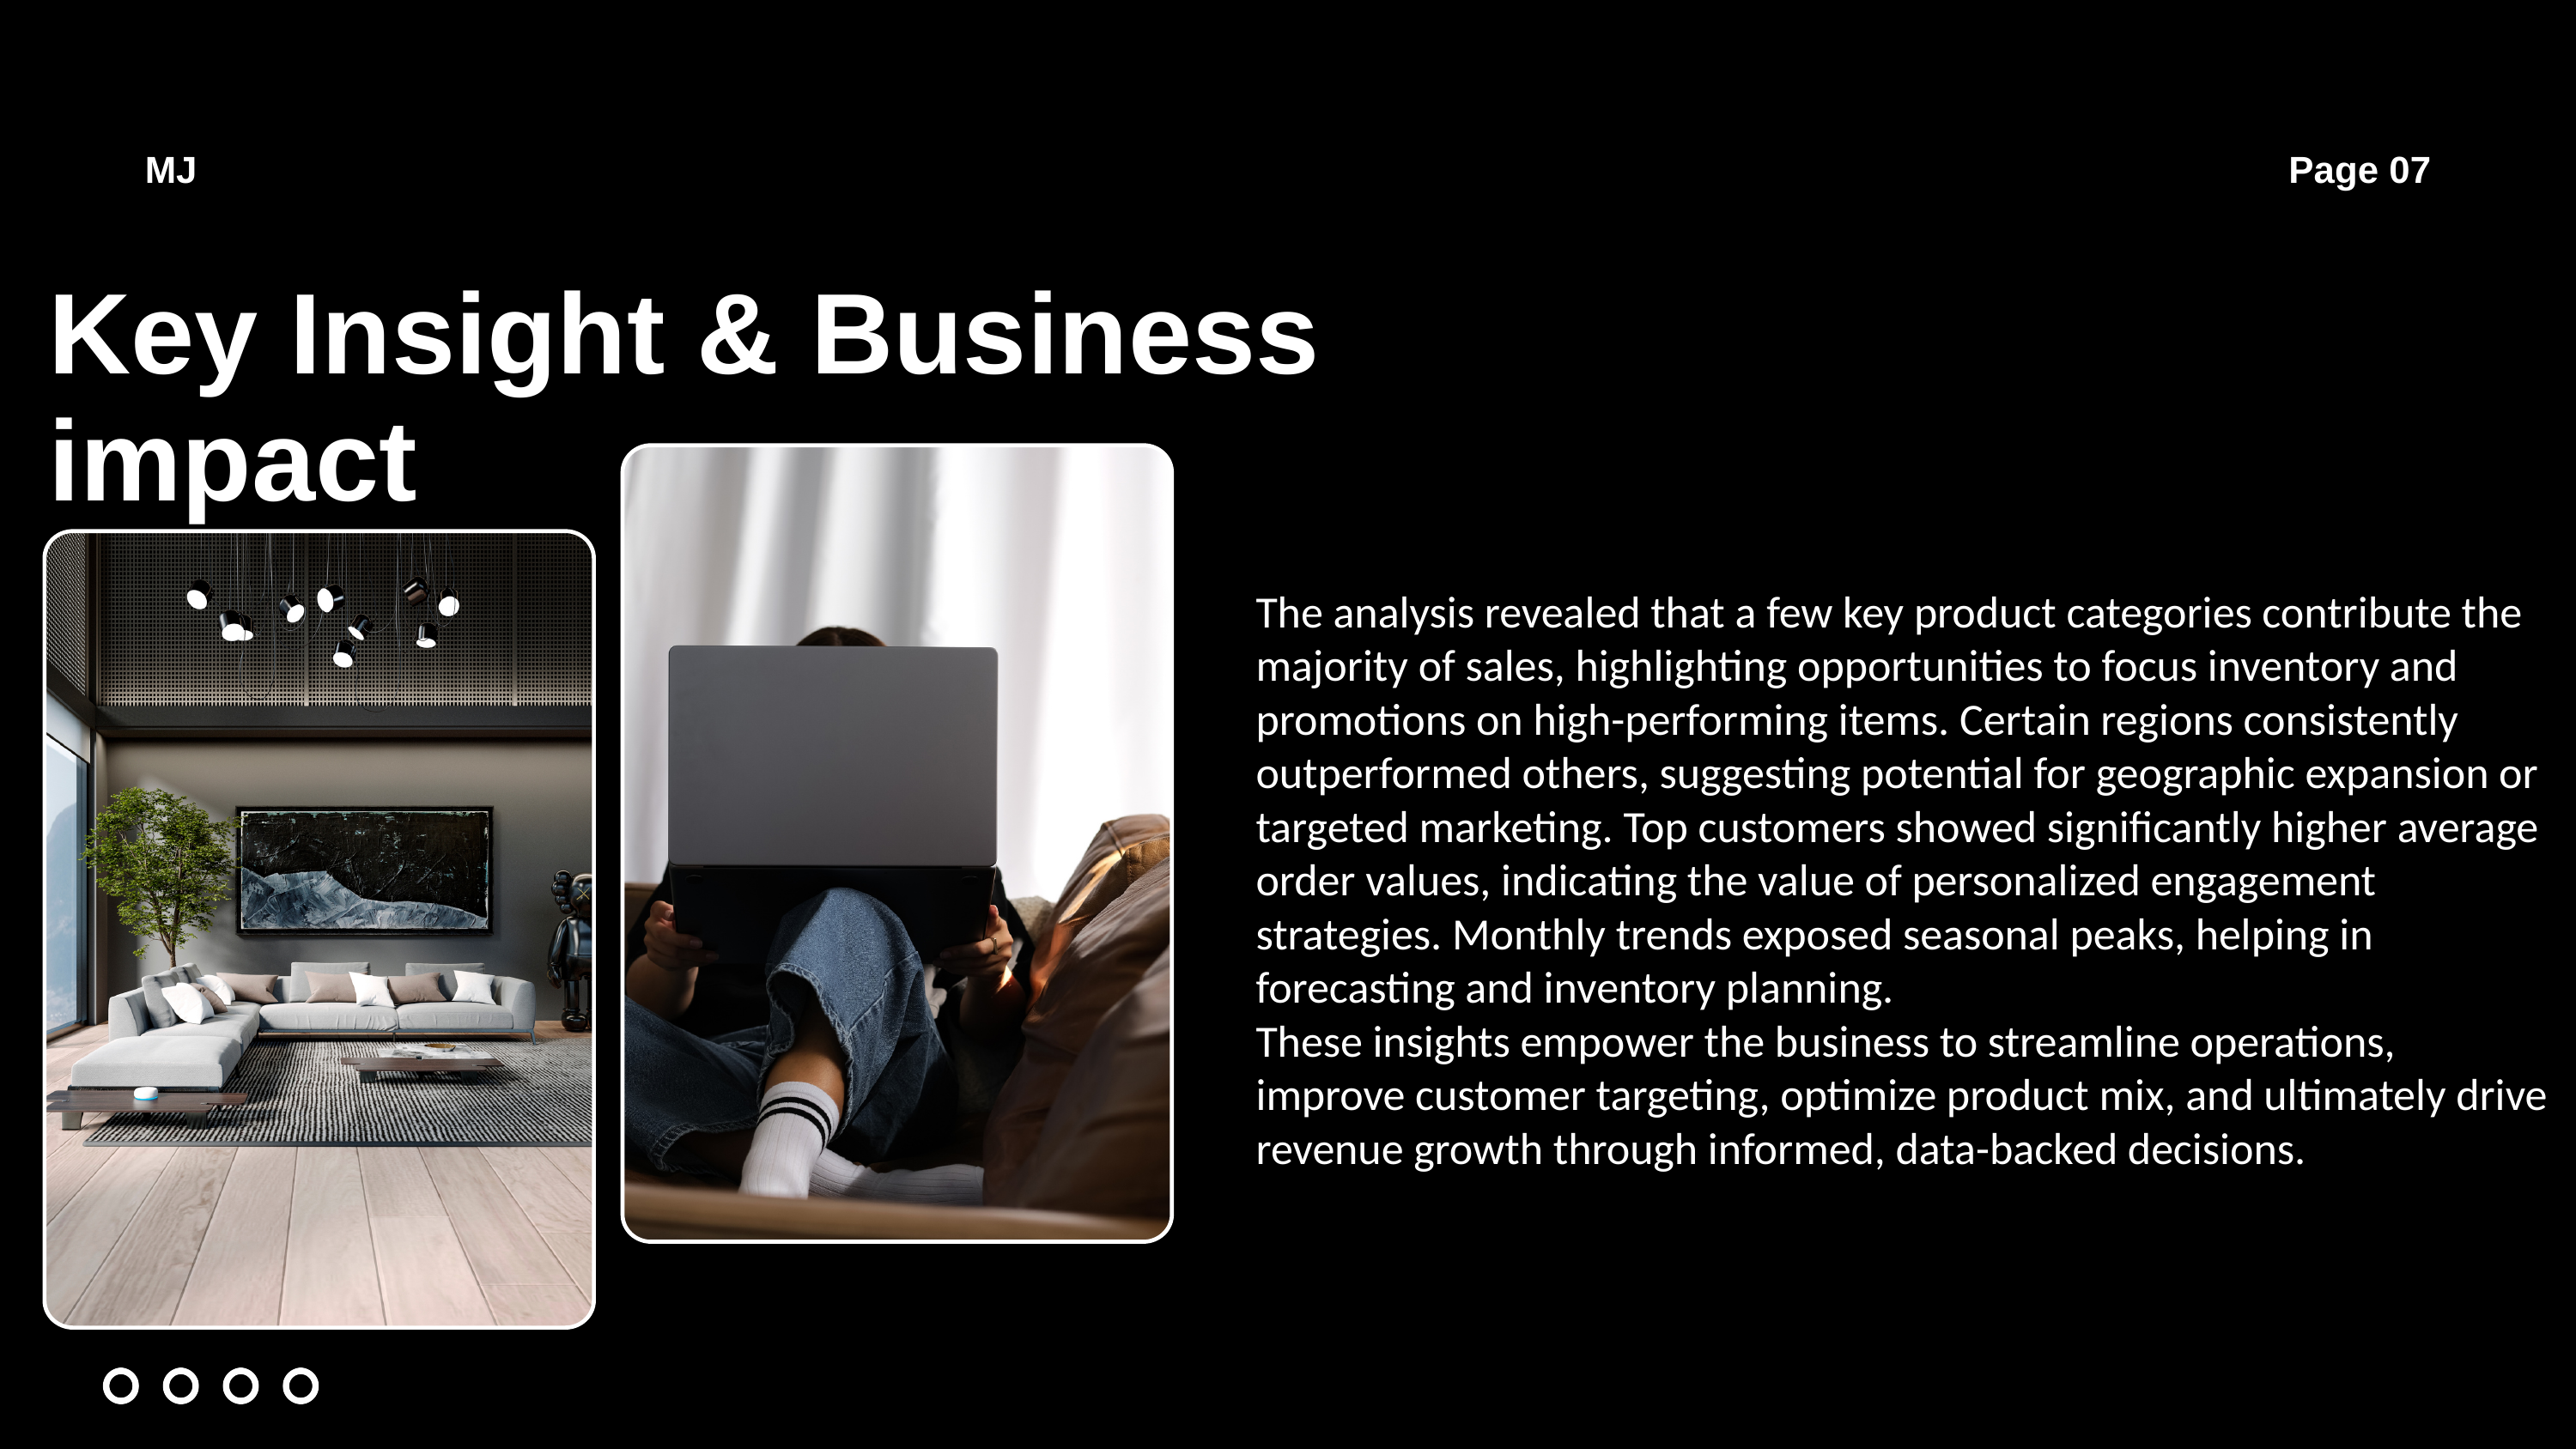

MJ
Page 07
Key Insight & Business impact

The analysis revealed that a few key product categories contribute the majority of sales, highlighting opportunities to focus inventory and promotions on high-performing items. Certain regions consistently outperformed others, suggesting potential for geographic expansion or targeted marketing. Top customers showed significantly higher average order values, indicating the value of personalized engagement strategies. Monthly trends exposed seasonal peaks, helping in forecasting and inventory planning.
These insights empower the business to streamline operations, improve customer targeting, optimize product mix, and ultimately drive revenue growth through informed, data-backed decisions.